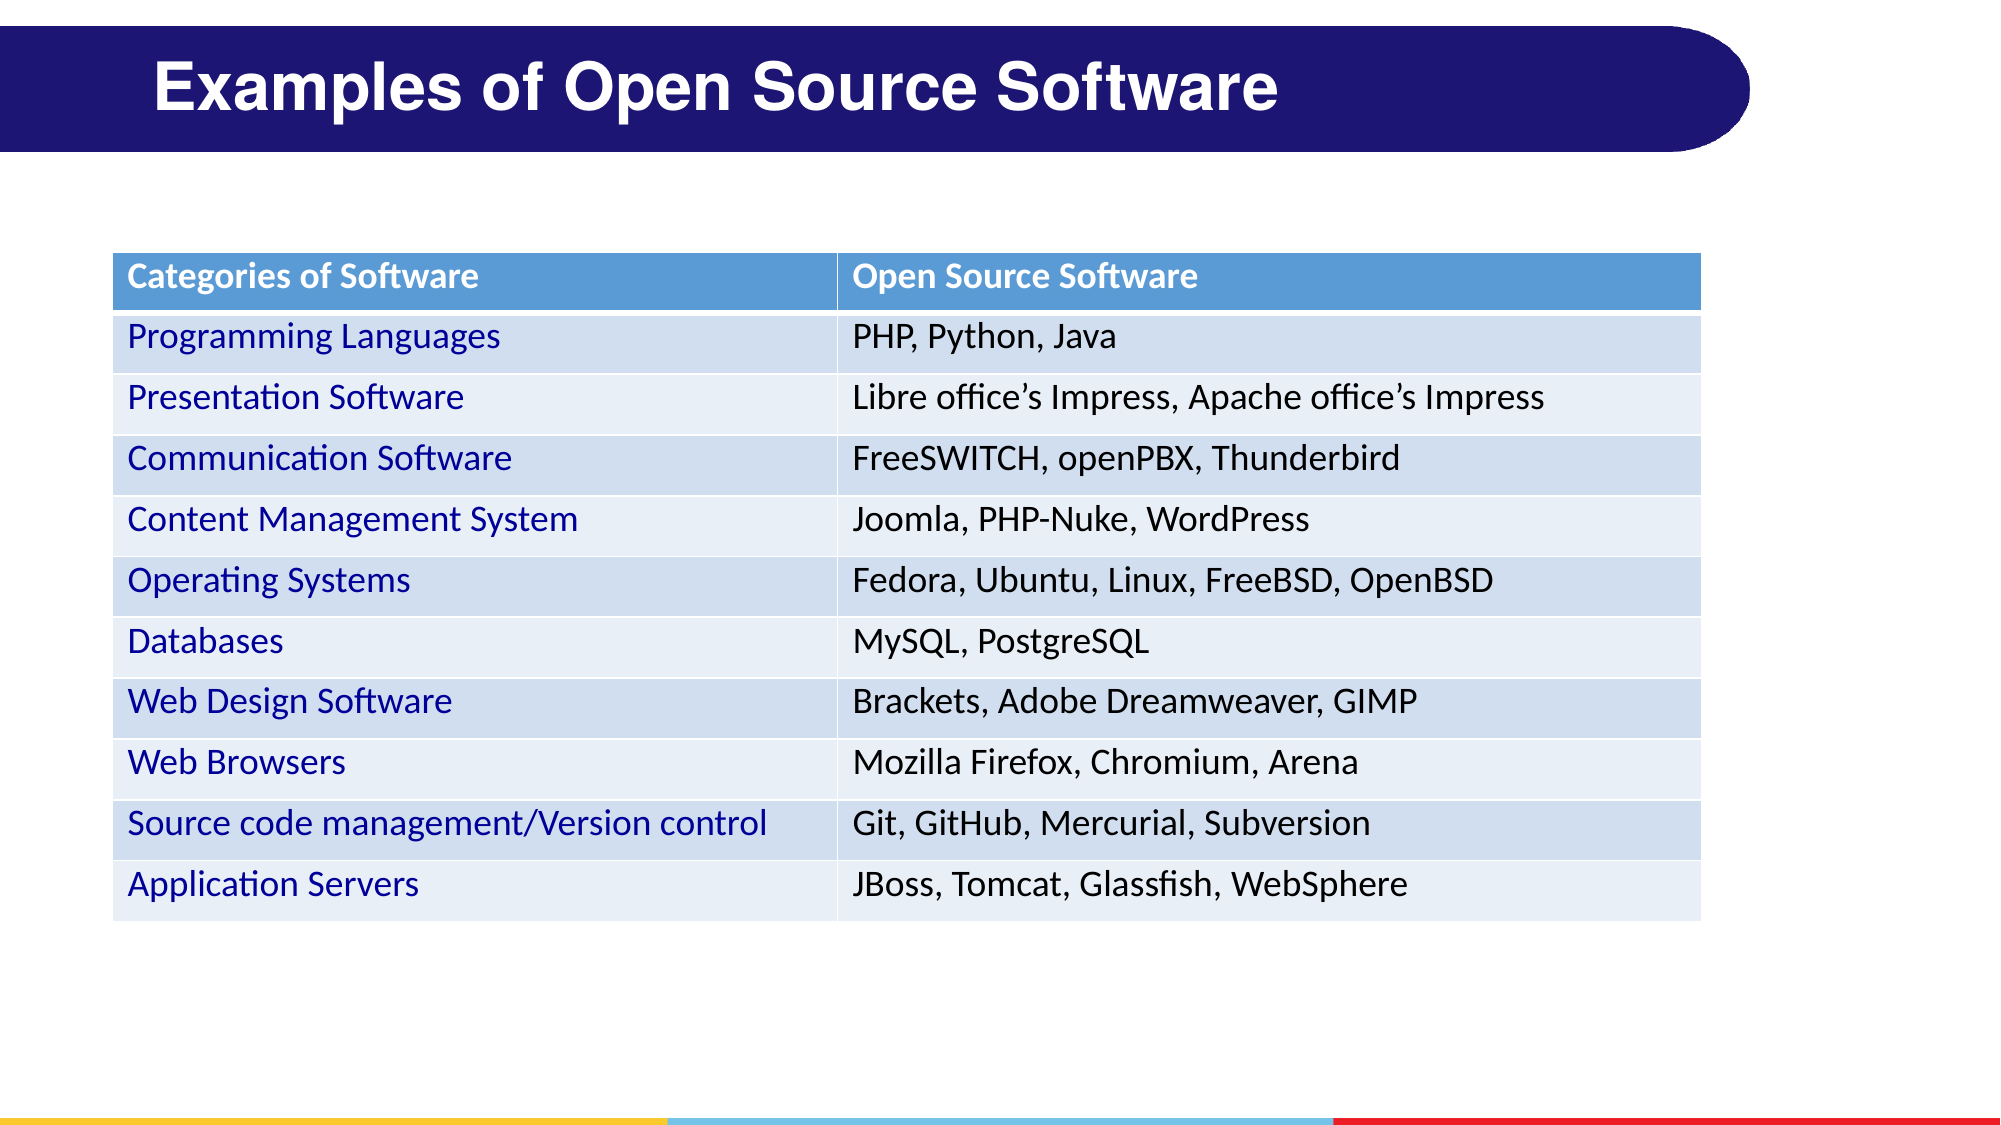

# Examples of Open Source Software

| Categories of Software | Open Source Software |
| --- | --- |
| Programming Languages | PHP, Python, Java |
| Presentation Software | Libre office’s Impress, Apache office’s Impress |
| Communication Software | FreeSWITCH, openPBX, Thunderbird |
| Content Management System | Joomla, PHP-Nuke, WordPress |
| Operating Systems | Fedora, Ubuntu, Linux, FreeBSD, OpenBSD |
| Databases | MySQL, PostgreSQL |
| Web Design Software | Brackets, Adobe Dreamweaver, GIMP |
| Web Browsers | Mozilla Firefox, Chromium, Arena |
| Source code management/Version control | Git, GitHub, Mercurial, Subversion |
| Application Servers | JBoss, Tomcat, Glassfish, WebSphere |